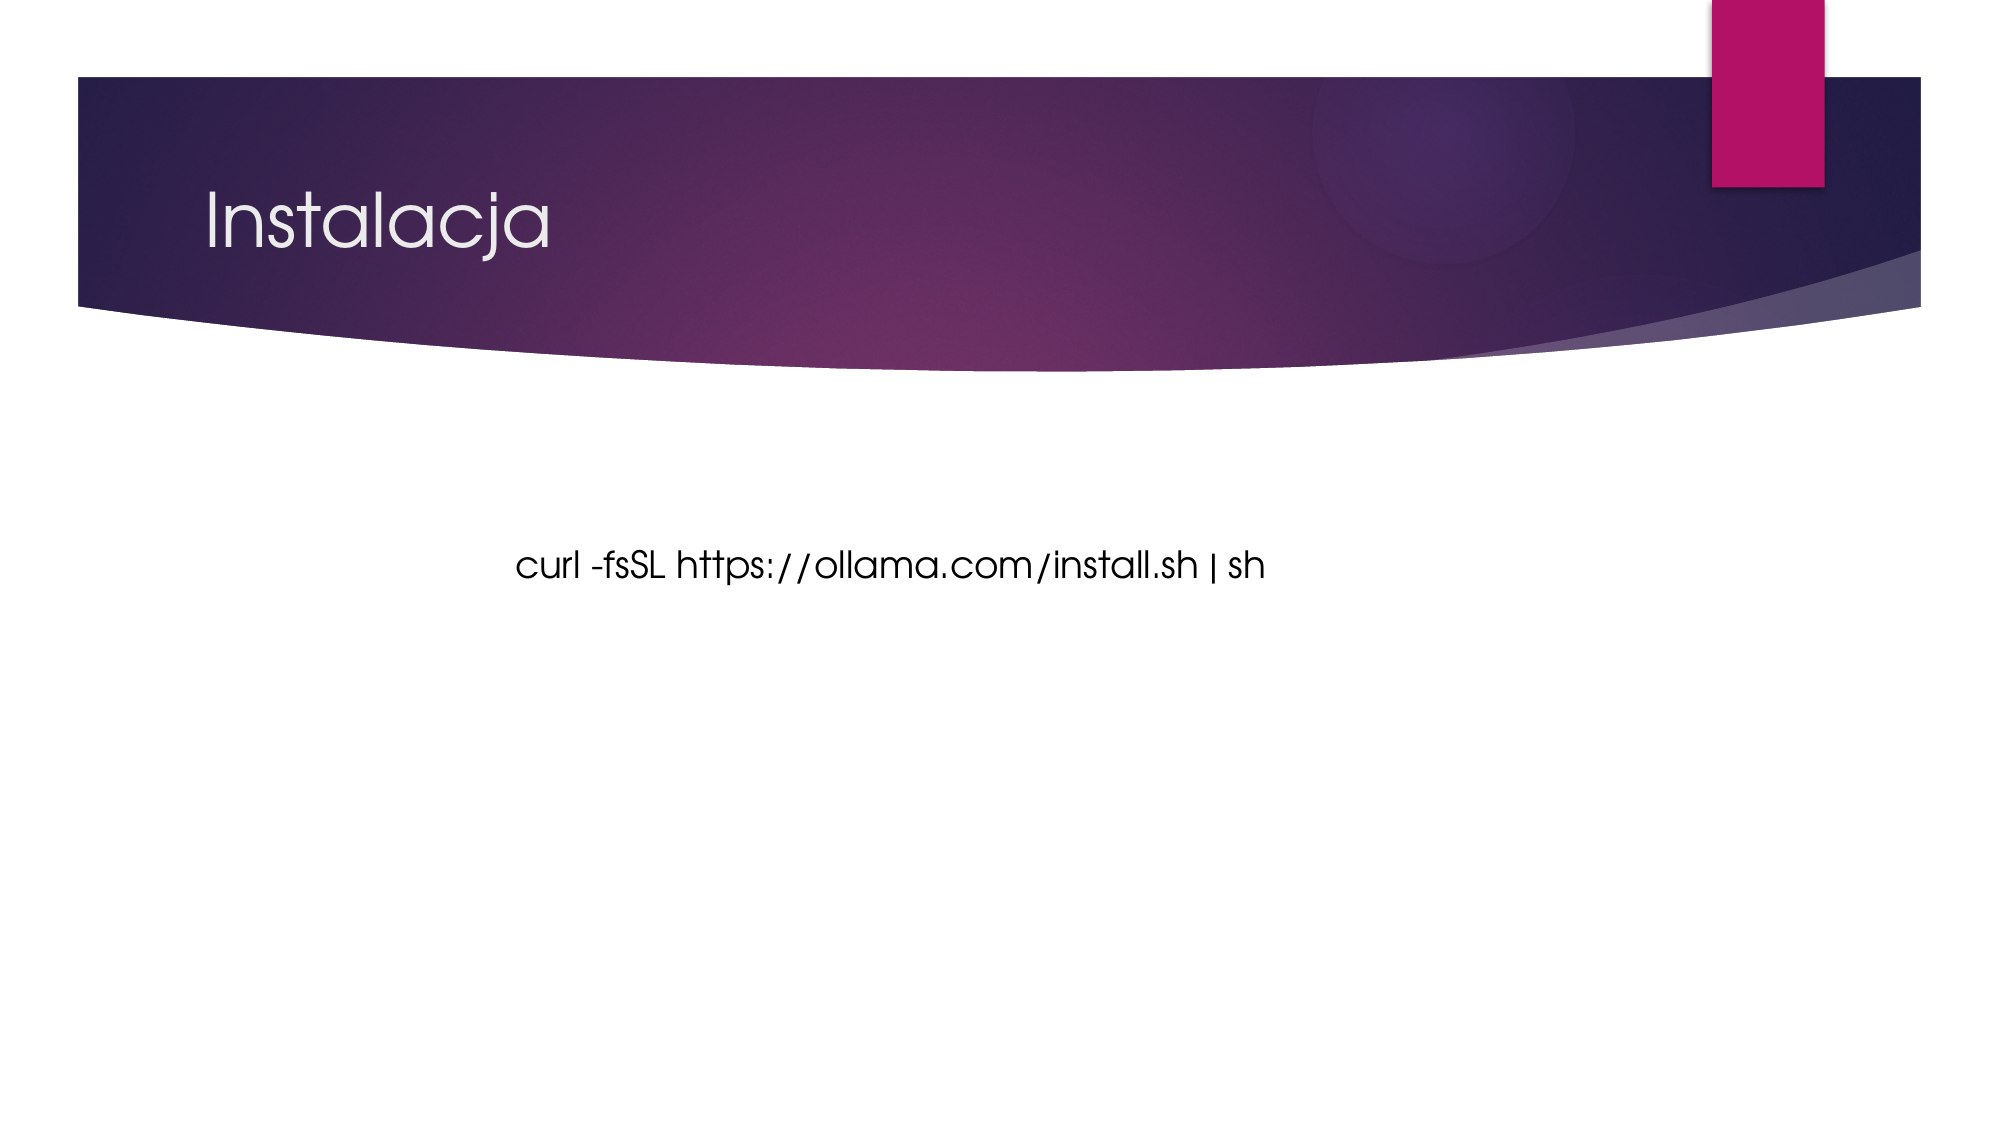

# Instalacja
curl -fsSL https://ollama.com/install.sh | sh